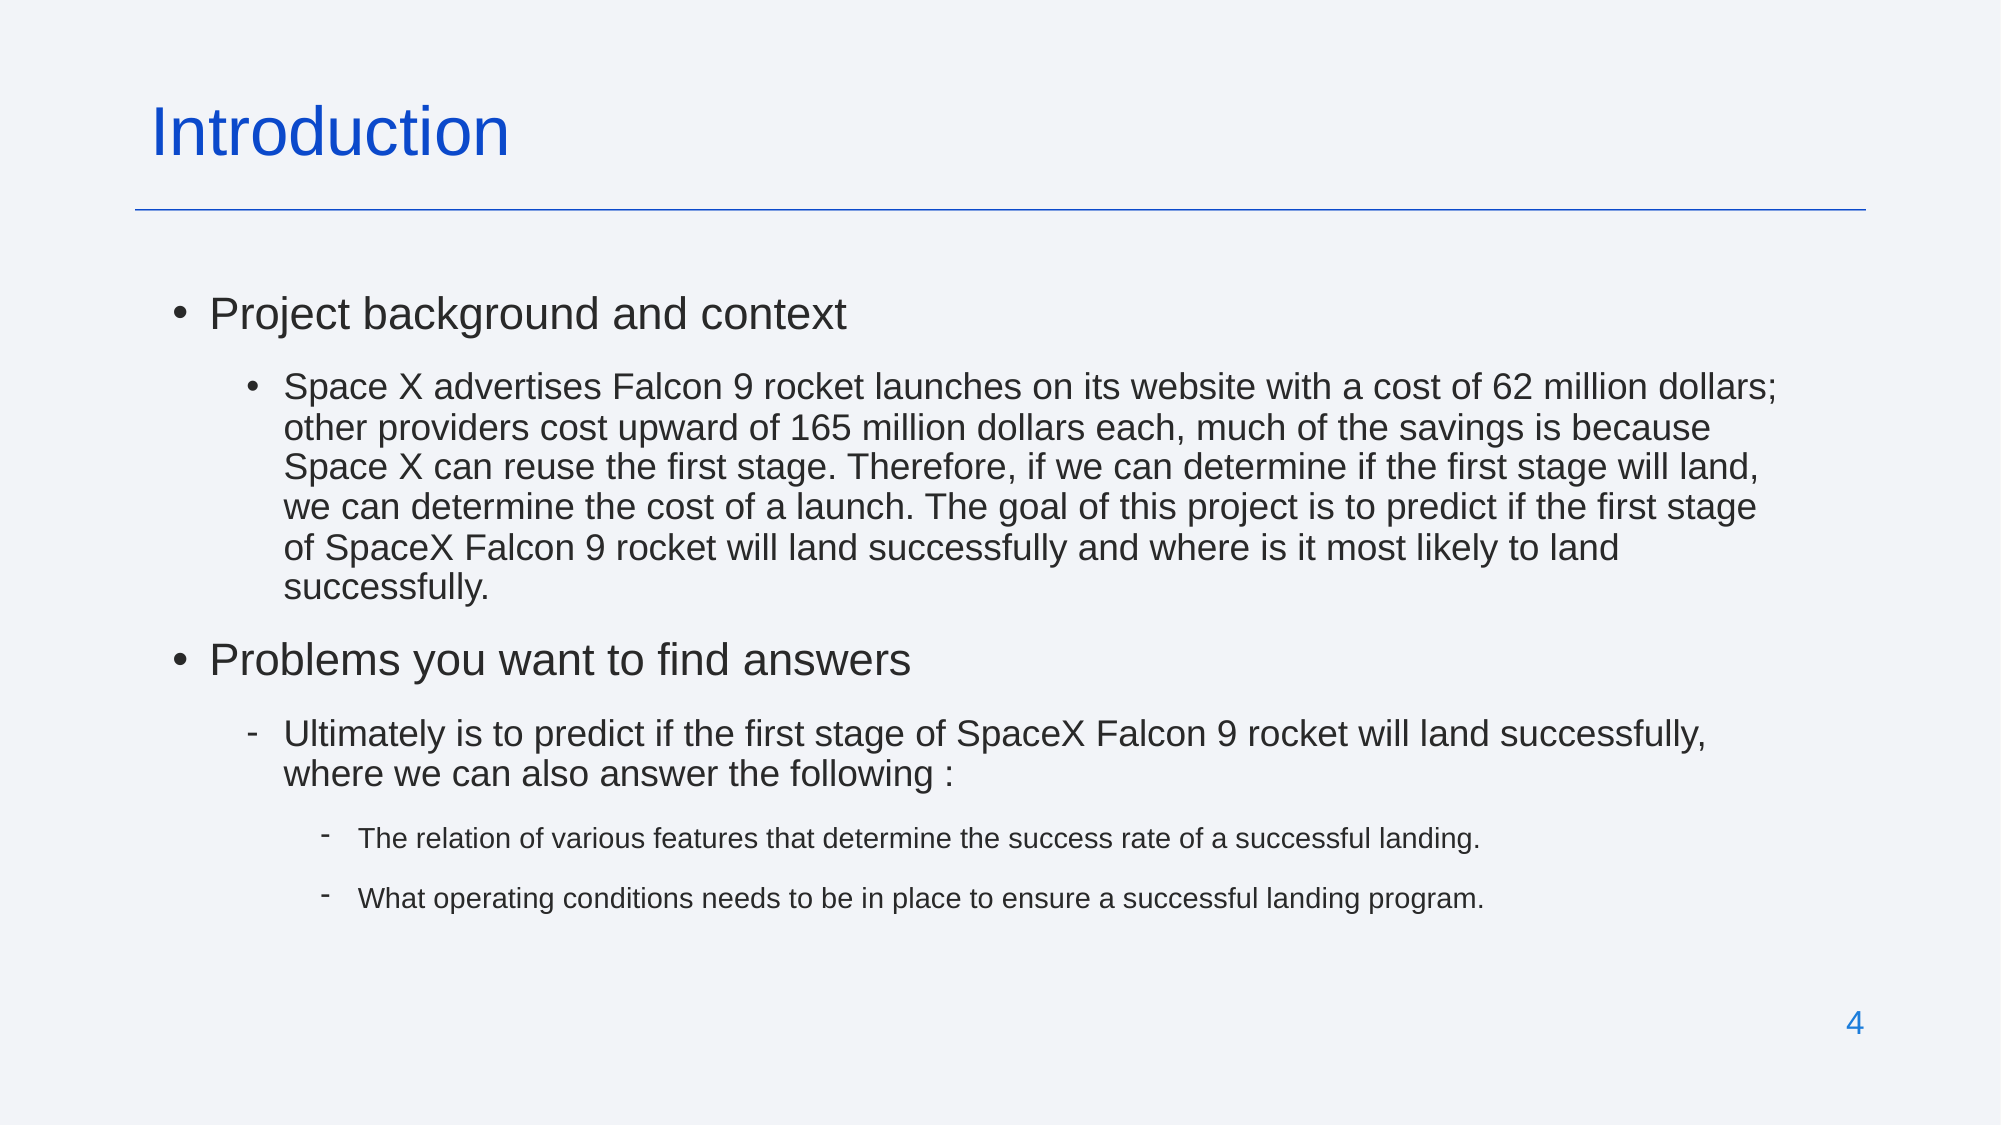

Introduction
Project background and context
Space X advertises Falcon 9 rocket launches on its website with a cost of 62 million dollars; other providers cost upward of 165 million dollars each, much of the savings is because Space X can reuse the first stage. Therefore, if we can determine if the first stage will land, we can determine the cost of a launch. The goal of this project is to predict if the first stage of SpaceX Falcon 9 rocket will land successfully and where is it most likely to land successfully.
Problems you want to find answers
Ultimately is to predict if the first stage of SpaceX Falcon 9 rocket will land successfully, where we can also answer the following :
The relation of various features that determine the success rate of a successful landing.
What operating conditions needs to be in place to ensure a successful landing program.

4